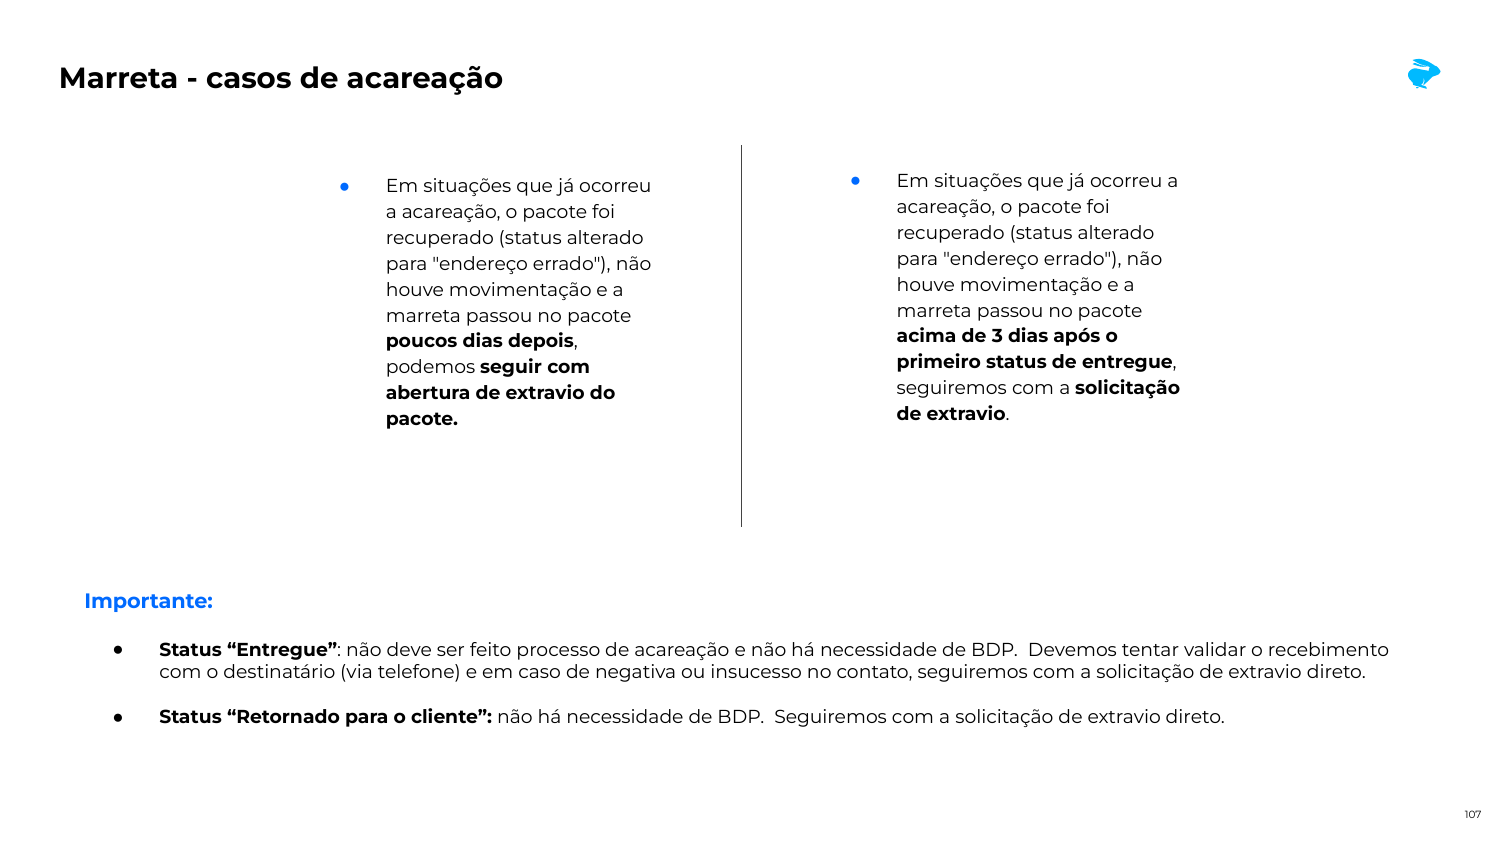

# Marreta - casos de acareação

Em situações que já ocorreu a acareação, o pacote foi recuperado (status alterado para "endereço errado"), não houve movimentação e a marreta passou no pacote acima de 3 dias após o primeiro status de entregue, seguiremos com a solicitação de extravio.

Em situações que já ocorreu a acareação, o pacote foi recuperado (status alterado para "endereço errado"), não houve movimentação e a marreta passou no pacote poucos dias depois, podemos seguir com abertura de extravio do pacote.

Importante:
Status “Entregue”: não deve ser feito processo de acareação e não há necessidade de BDP.  Devemos tentar validar o recebimento com o destinatário (via telefone) e em caso de negativa ou insucesso no contato, seguiremos com a solicitação de extravio direto.
Status “Retornado para o cliente”: não há necessidade de BDP.  Seguiremos com a solicitação de extravio direto.
107